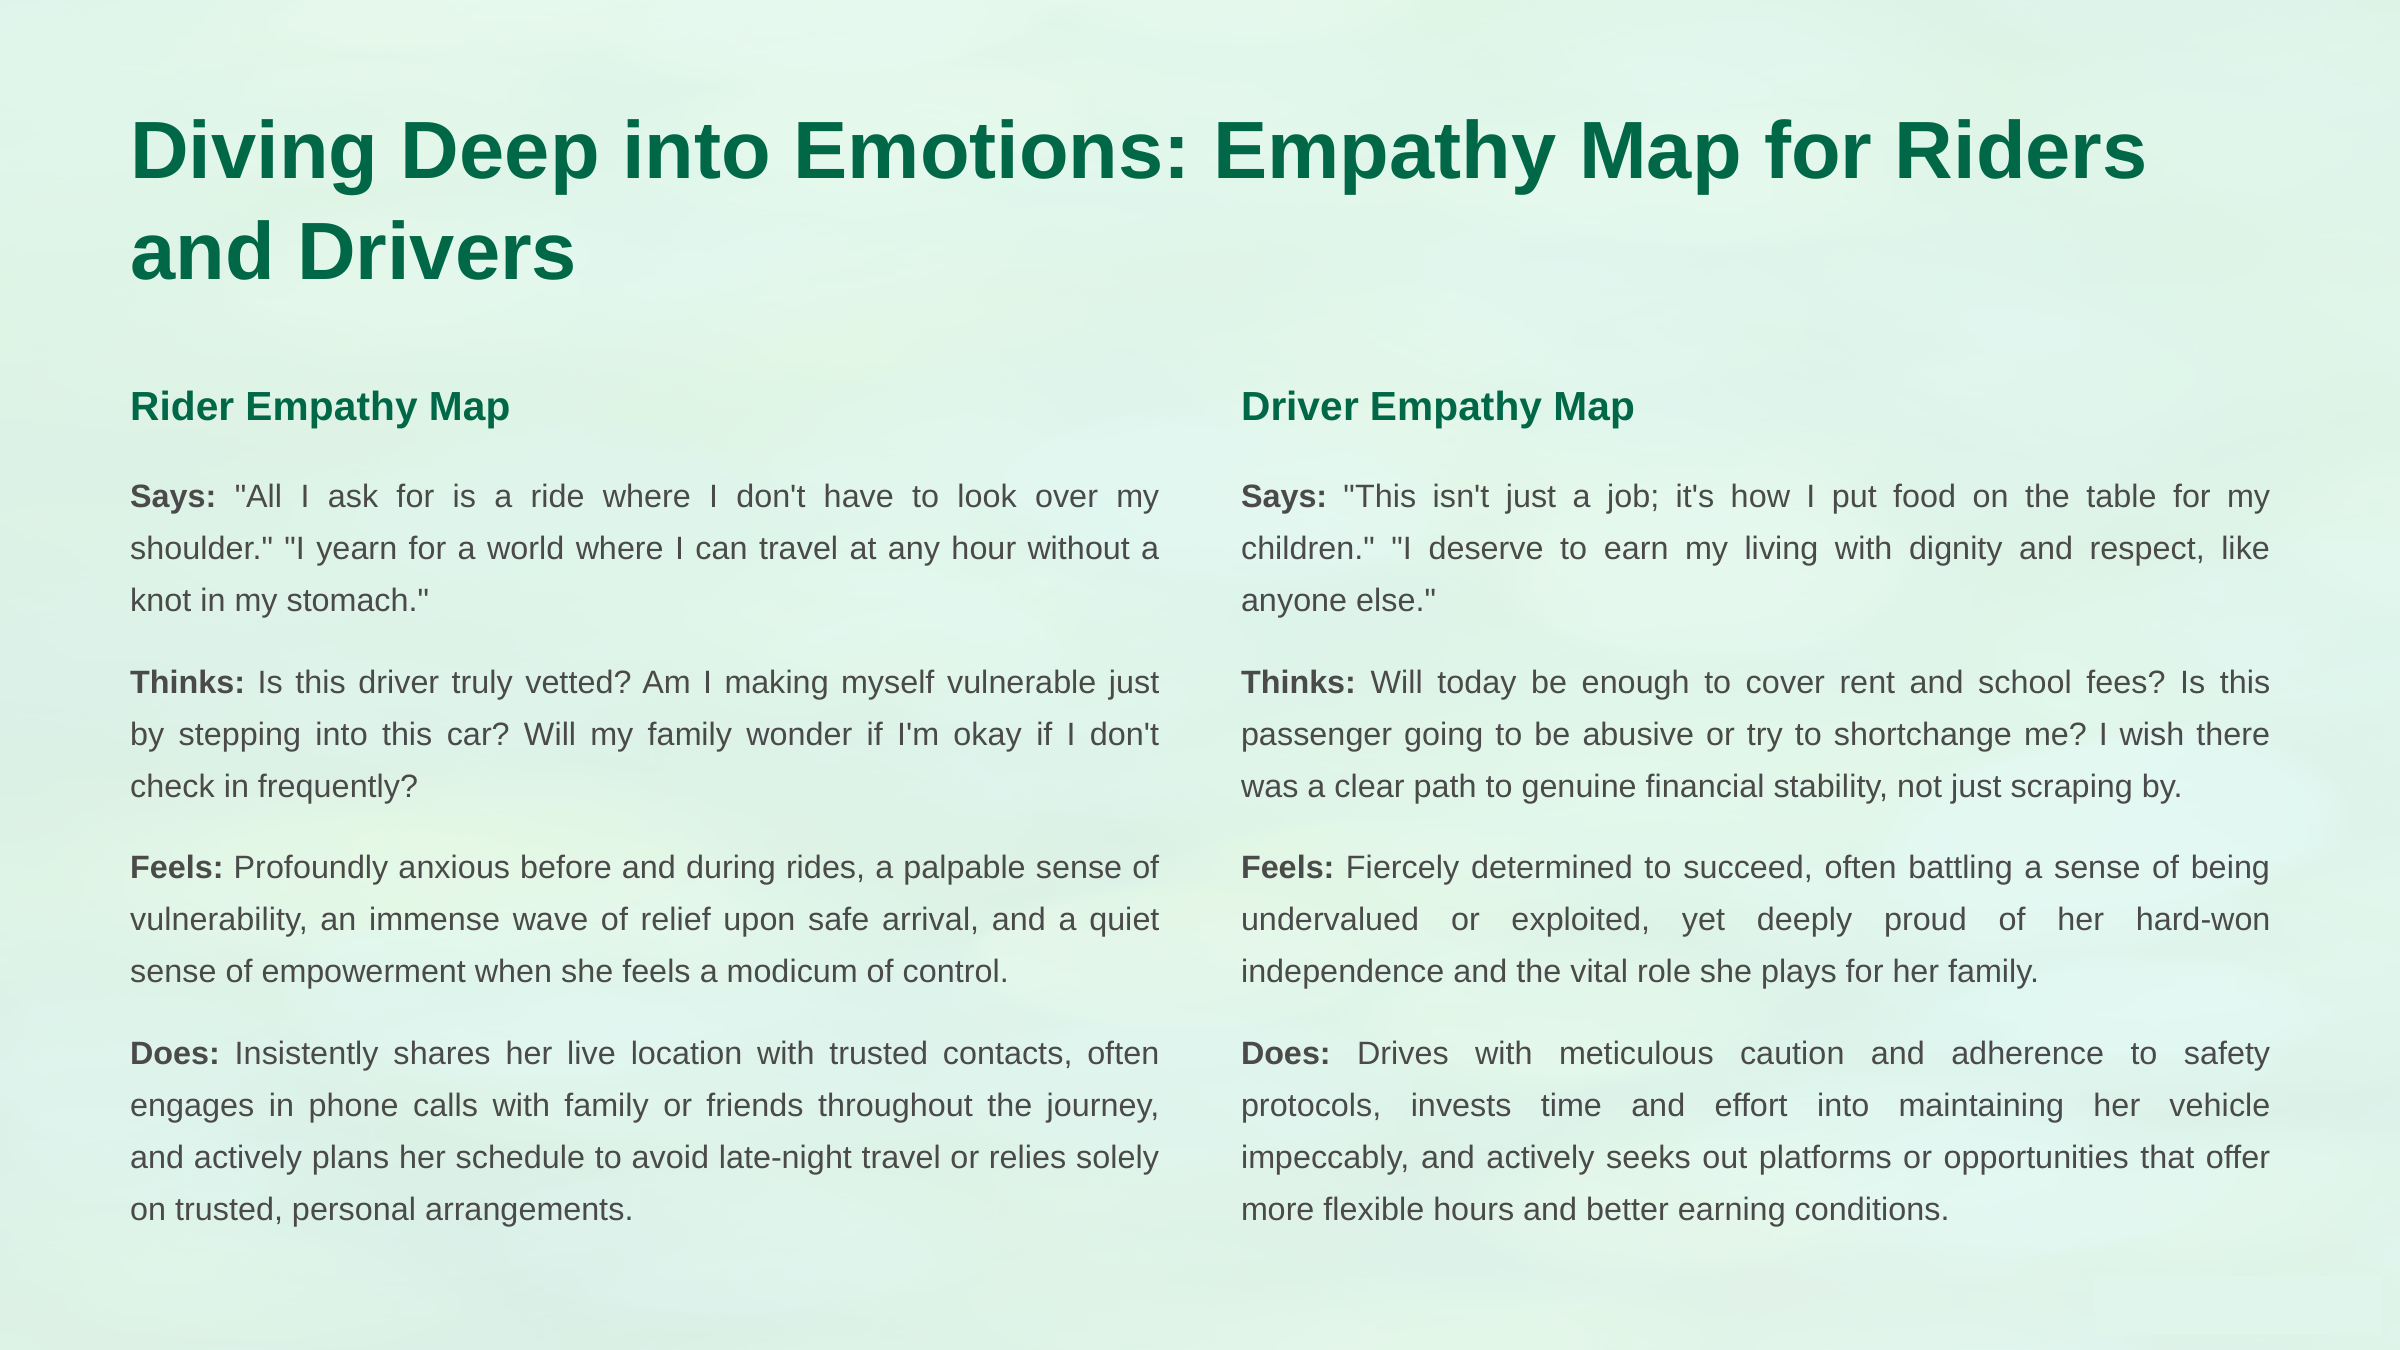

Diving Deep into Emotions: Empathy Map for Riders and Drivers
Rider Empathy Map
Driver Empathy Map
Says: "All I ask for is a ride where I don't have to look over my shoulder." "I yearn for a world where I can travel at any hour without a knot in my stomach."
Says: "This isn't just a job; it's how I put food on the table for my children." "I deserve to earn my living with dignity and respect, like anyone else."
Thinks: Is this driver truly vetted? Am I making myself vulnerable just by stepping into this car? Will my family wonder if I'm okay if I don't check in frequently?
Thinks: Will today be enough to cover rent and school fees? Is this passenger going to be abusive or try to shortchange me? I wish there was a clear path to genuine financial stability, not just scraping by.
Feels: Profoundly anxious before and during rides, a palpable sense of vulnerability, an immense wave of relief upon safe arrival, and a quiet sense of empowerment when she feels a modicum of control.
Feels: Fiercely determined to succeed, often battling a sense of being undervalued or exploited, yet deeply proud of her hard-won independence and the vital role she plays for her family.
Does: Insistently shares her live location with trusted contacts, often engages in phone calls with family or friends throughout the journey, and actively plans her schedule to avoid late-night travel or relies solely on trusted, personal arrangements.
Does: Drives with meticulous caution and adherence to safety protocols, invests time and effort into maintaining her vehicle impeccably, and actively seeks out platforms or opportunities that offer more flexible hours and better earning conditions.